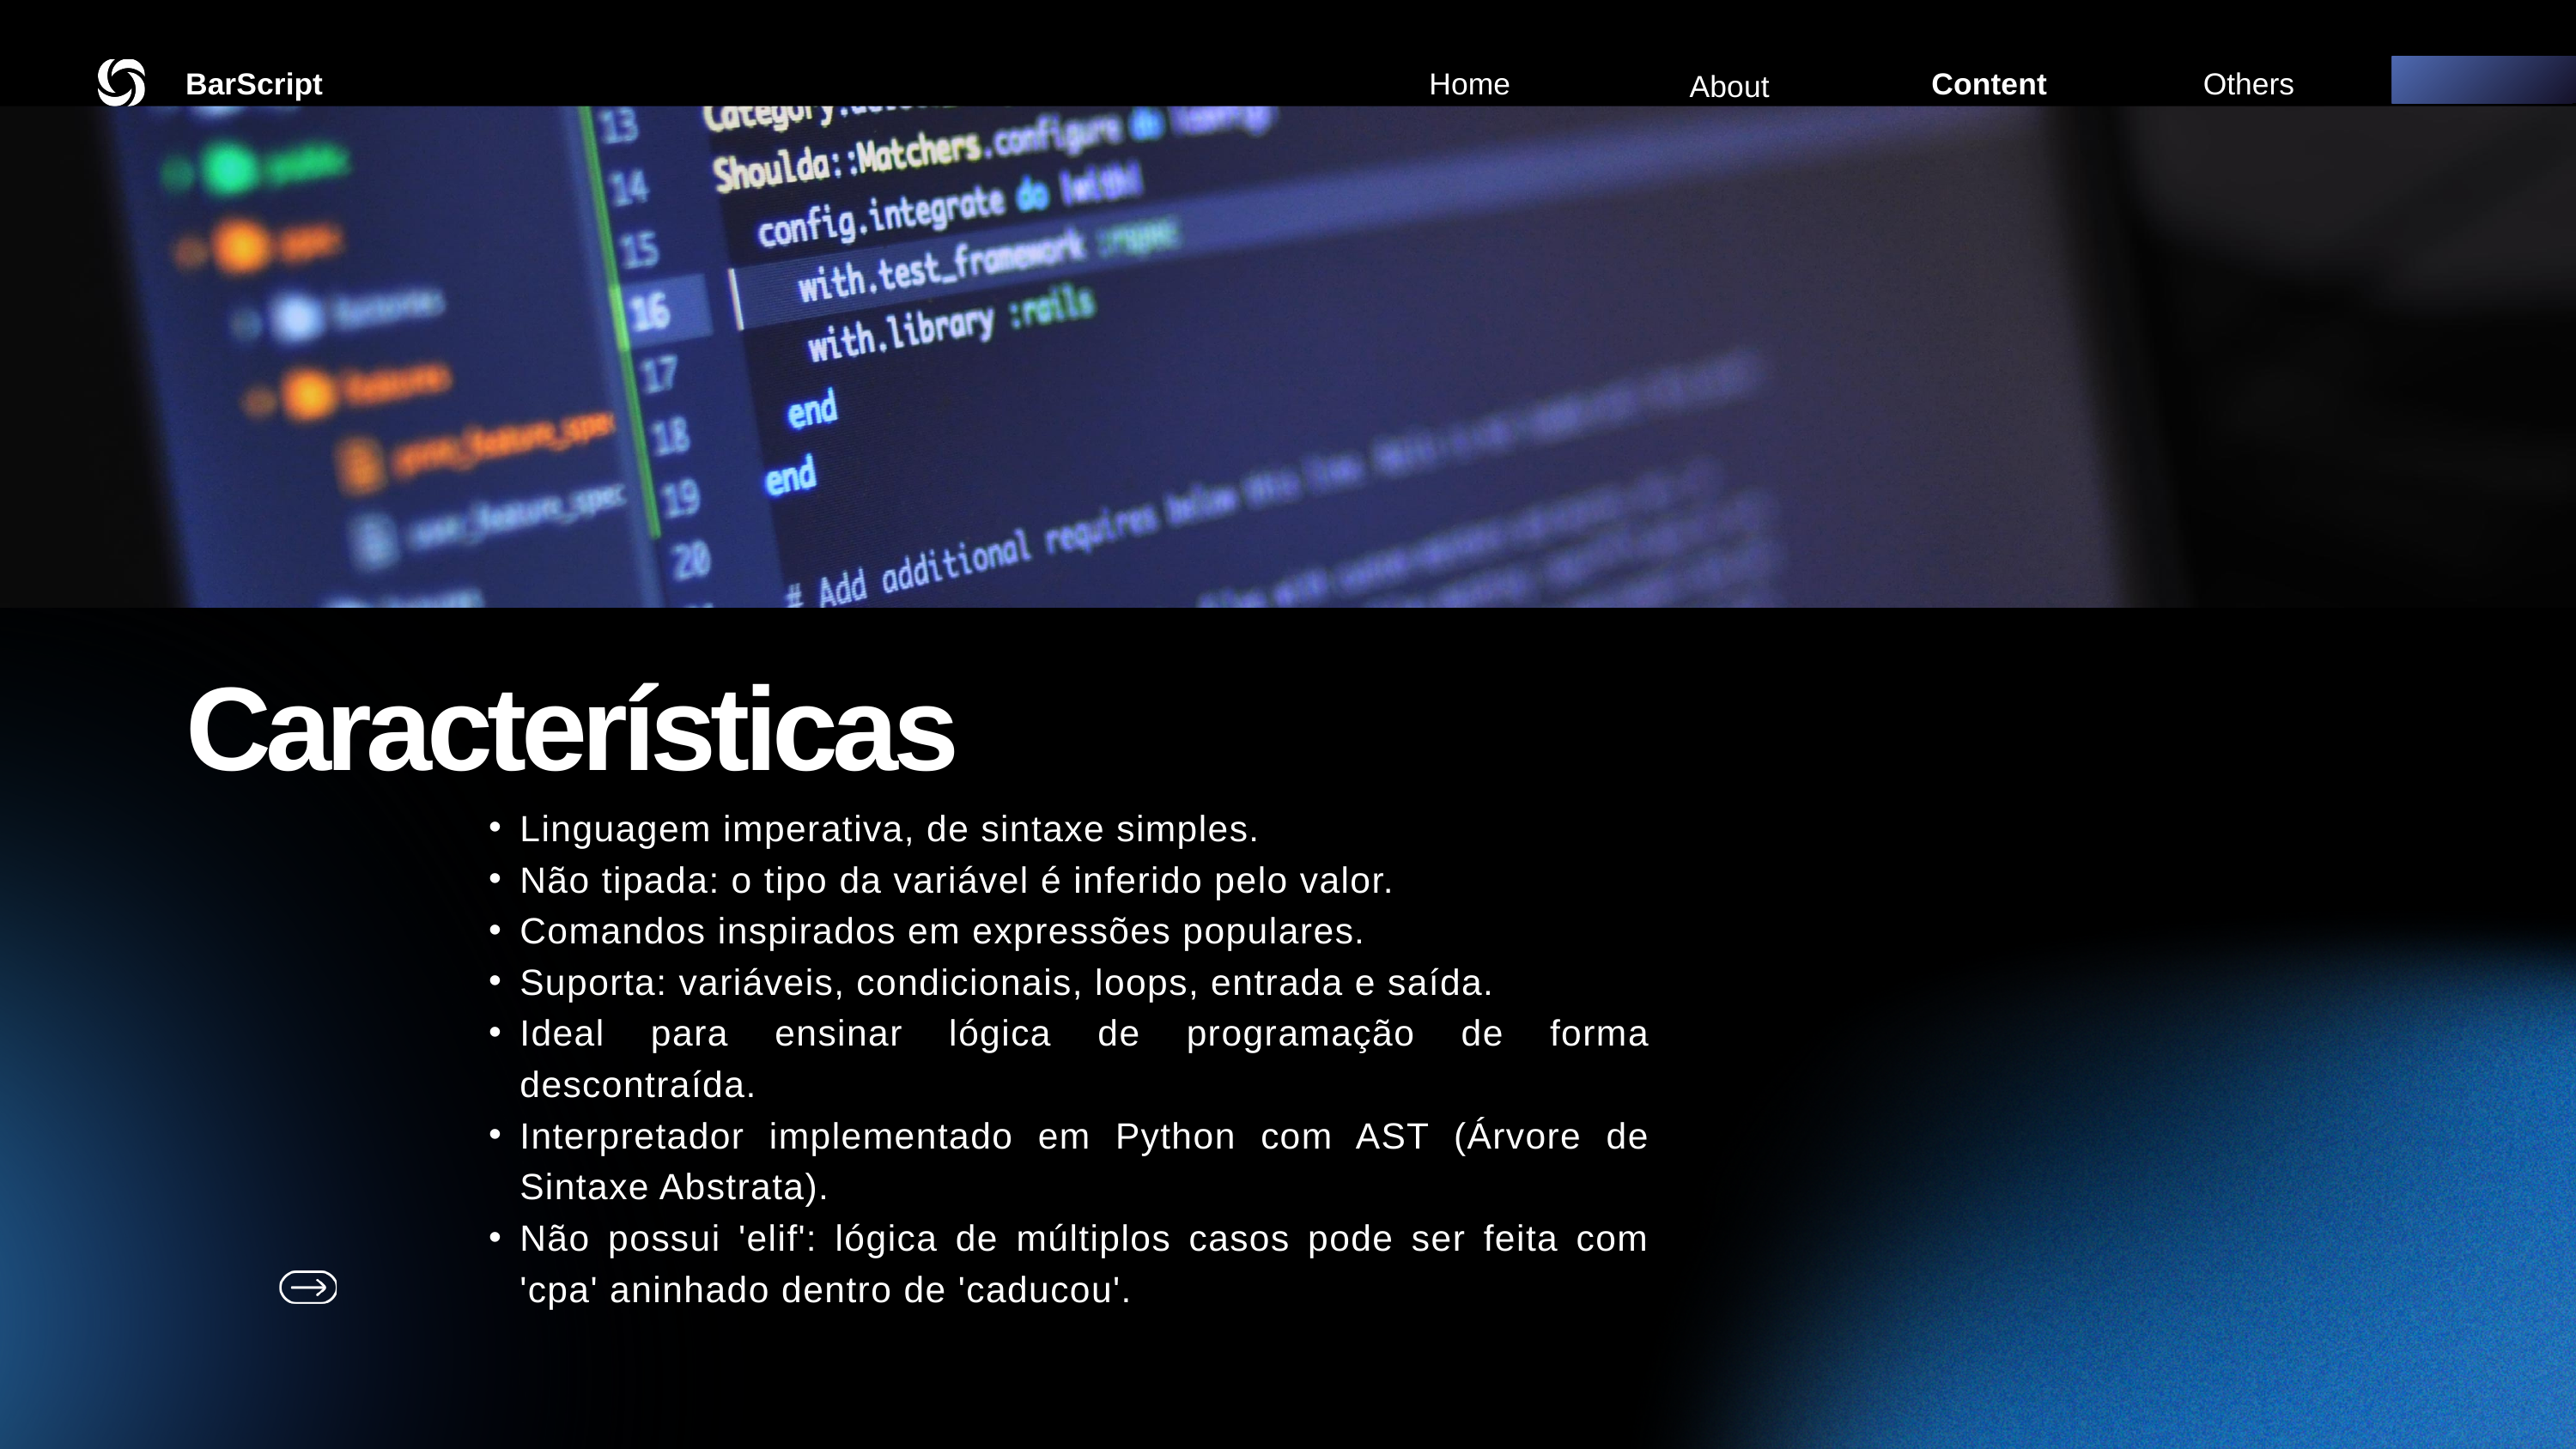

BarScript
Home
Content
Others

About

Características
Linguagem imperativa, de sintaxe simples.
Não tipada: o tipo da variável é inferido pelo valor.
Comandos inspirados em expressões populares.
Suporta: variáveis, condicionais, loops, entrada e saída.
Ideal para ensinar lógica de programação de forma descontraída.
Interpretador implementado em Python com AST (Árvore de Sintaxe Abstrata).
Não possui 'elif': lógica de múltiplos casos pode ser feita com 'cpa' aninhado dentro de 'caducou'.